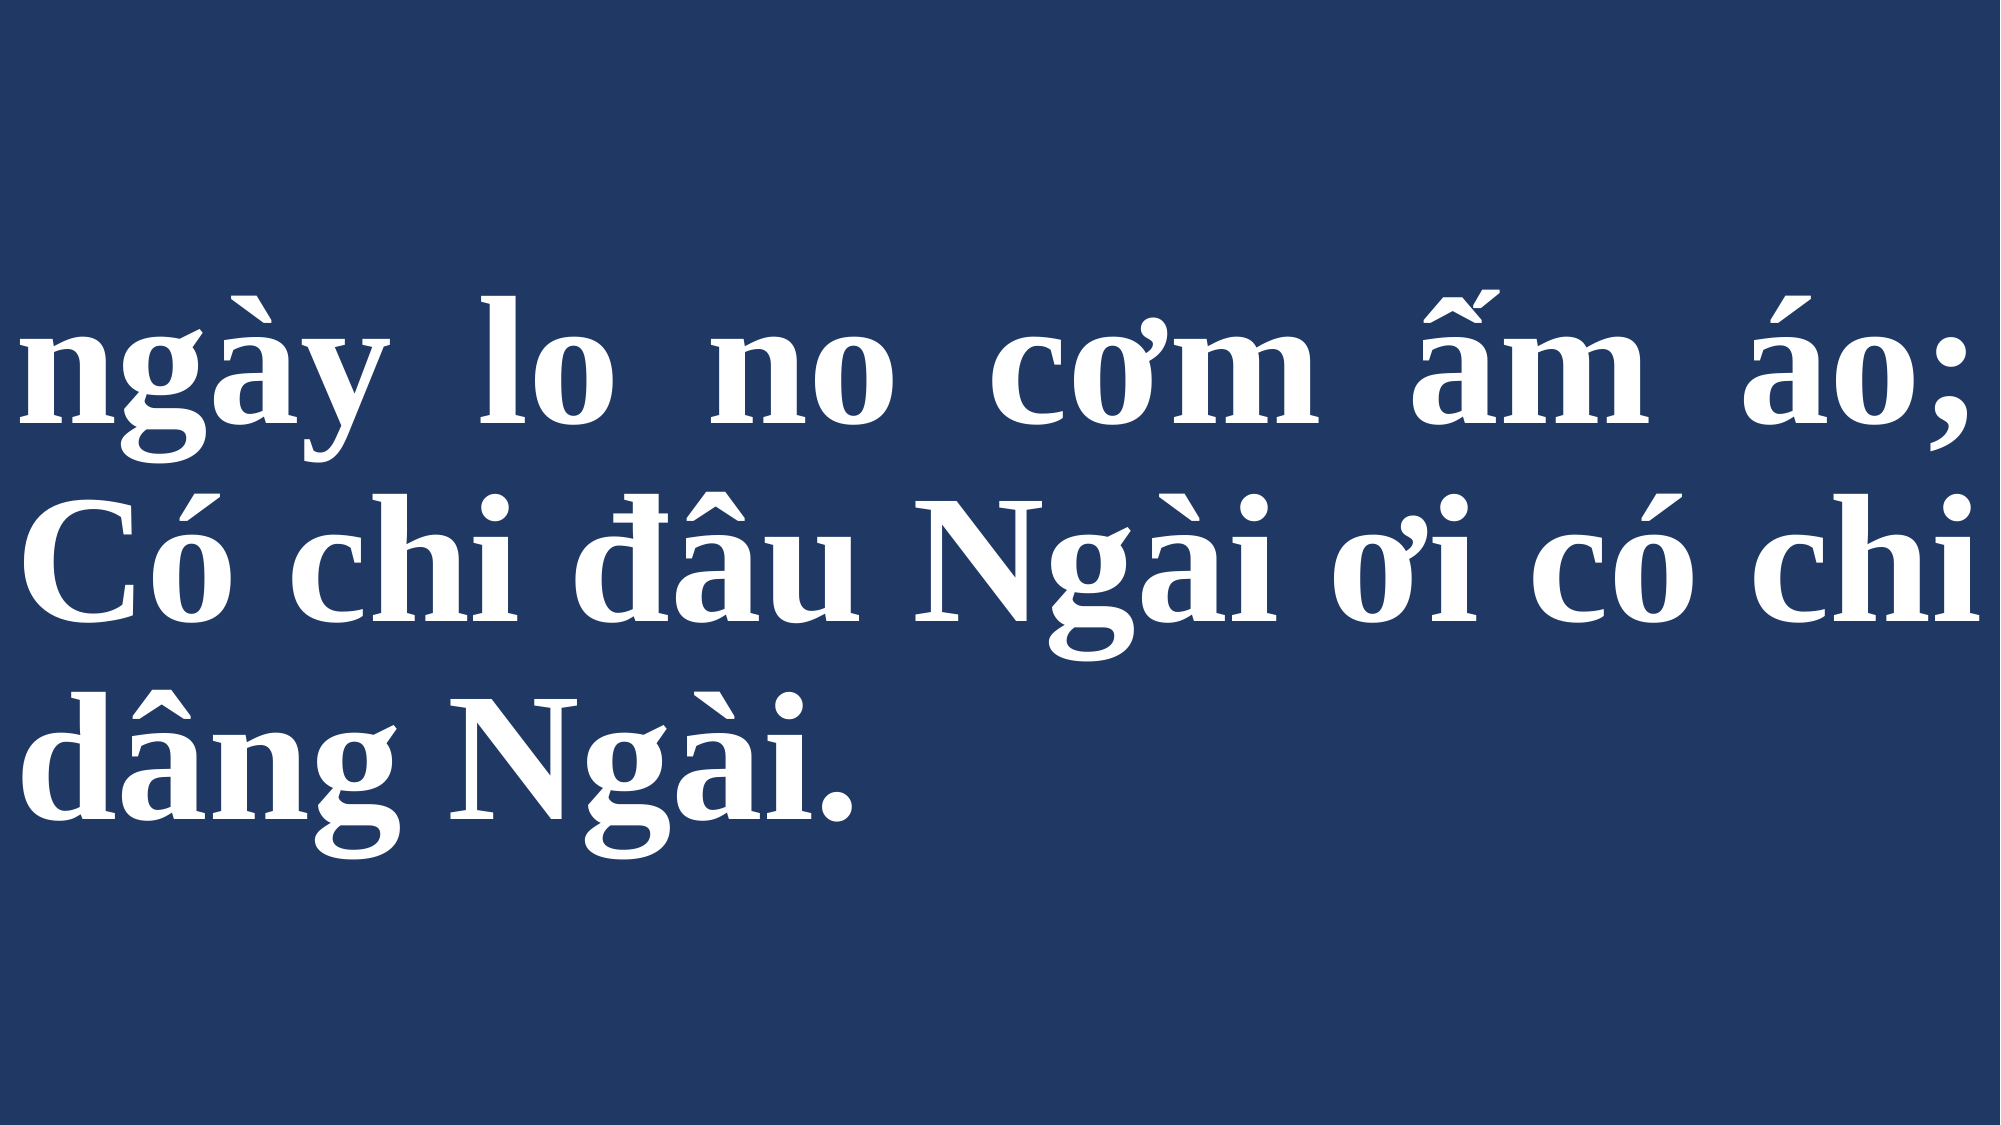

# ngày lo no cơm ấm áo; Có chi đâu Ngài ơi có chi dâng Ngài.